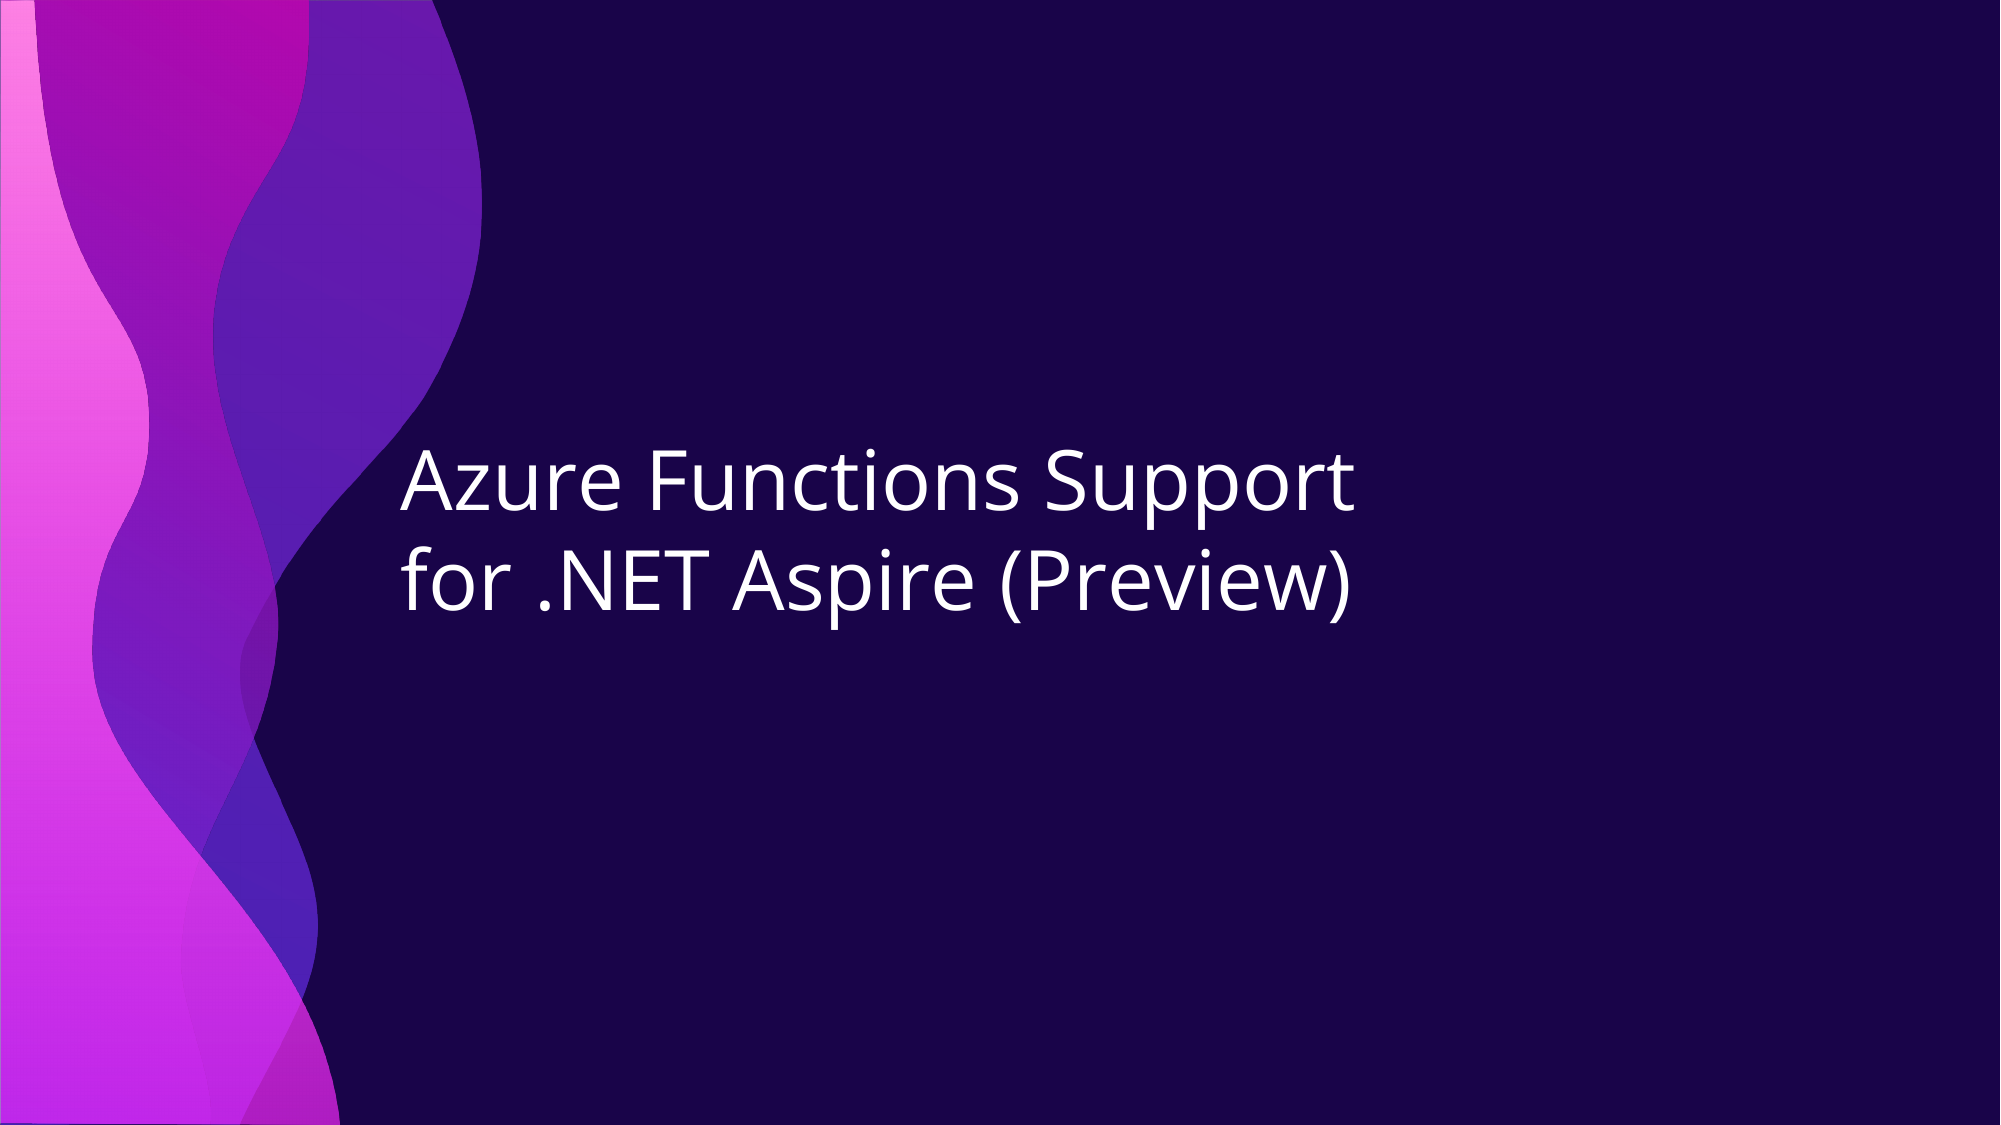

# Azure Functions Support for .NET Aspire (Preview)